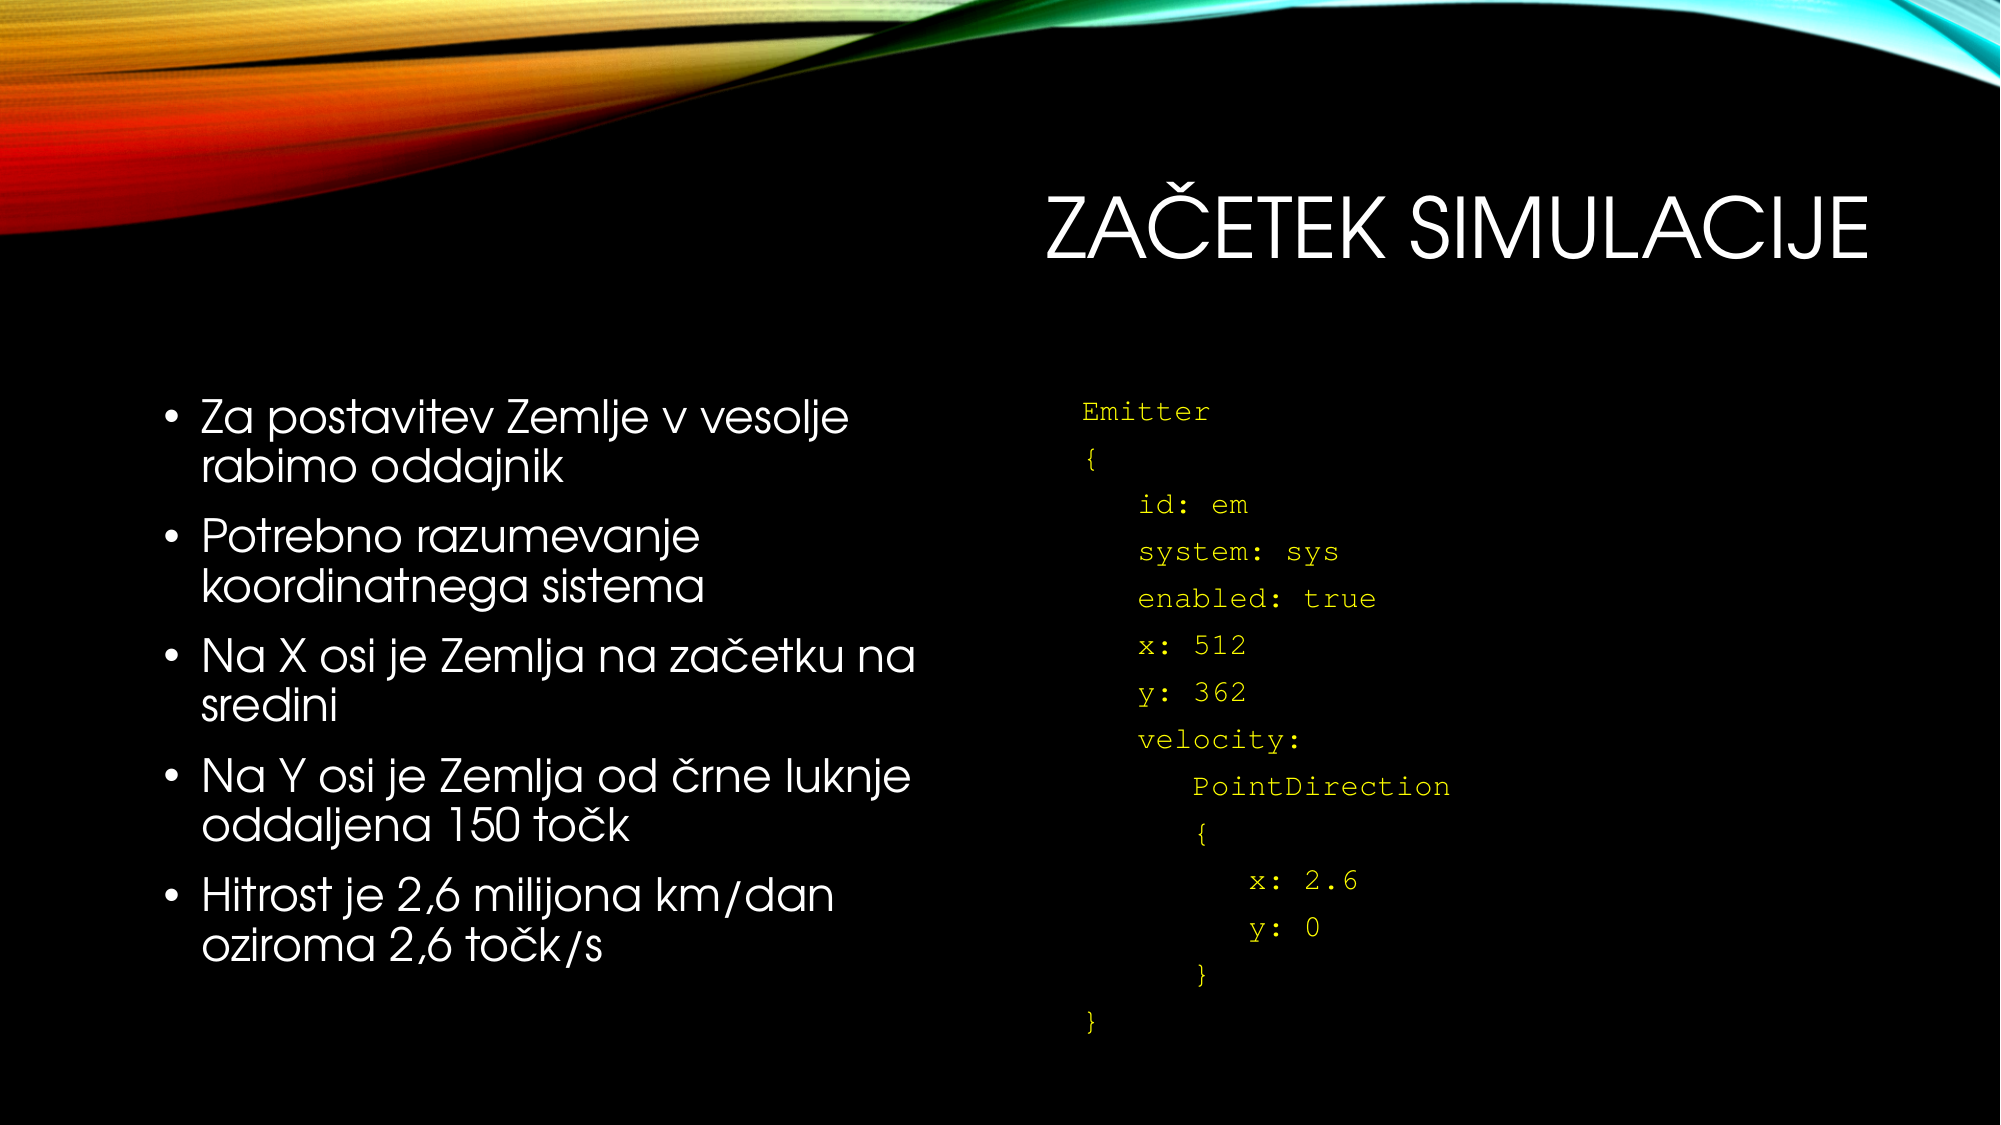

# ZAČETEK SIMULACIJE
Za postavitev Zemlje v vesolje rabimo oddajnik
Potrebno razumevanje koordinatnega sistema
Na X osi je Zemlja na začetku na sredini
Na Y osi je Zemlja od črne luknje oddaljena 150 točk
Hitrost je 2,6 milijona km/dan oziroma 2,6 točk/s

Emitter
{
   id: em
   system: sys
   enabled: true
   x: 512
   y: 362
   velocity:
      PointDirection
      {
         x: 2.6
         y: 0
      }
}